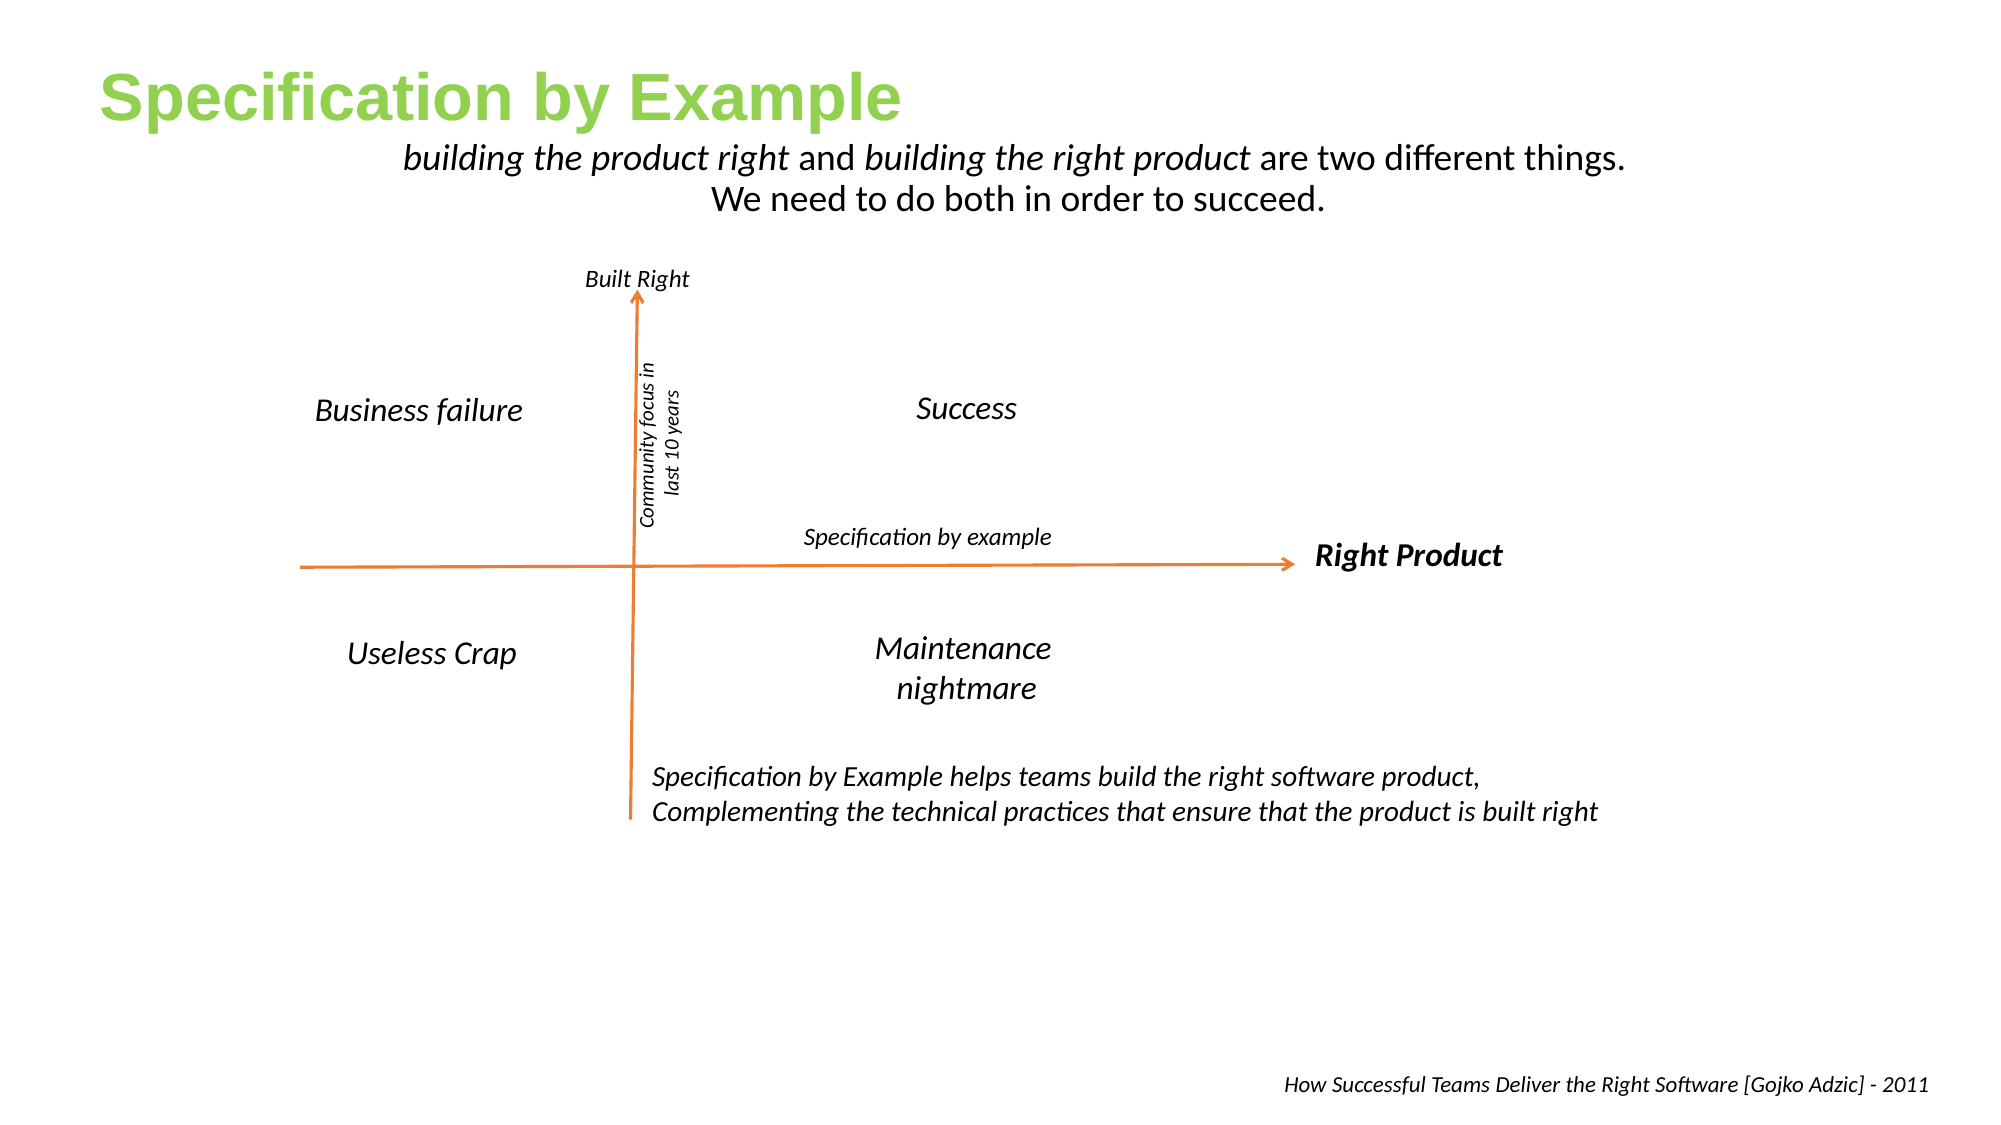

Specification by Example
building the product right and building the right product are two different things.
We need to do both in order to succeed.

Built Right
Success
Business failure
Community focus in
last 10 years
Specification by example
Right Product
Maintenance
nightmare
Useless Crap
Specification by Example helps teams build the right software product,
Complementing the technical practices that ensure that the product is built right
 How Successful Teams Deliver the Right Software [Gojko Adzic] - 2011